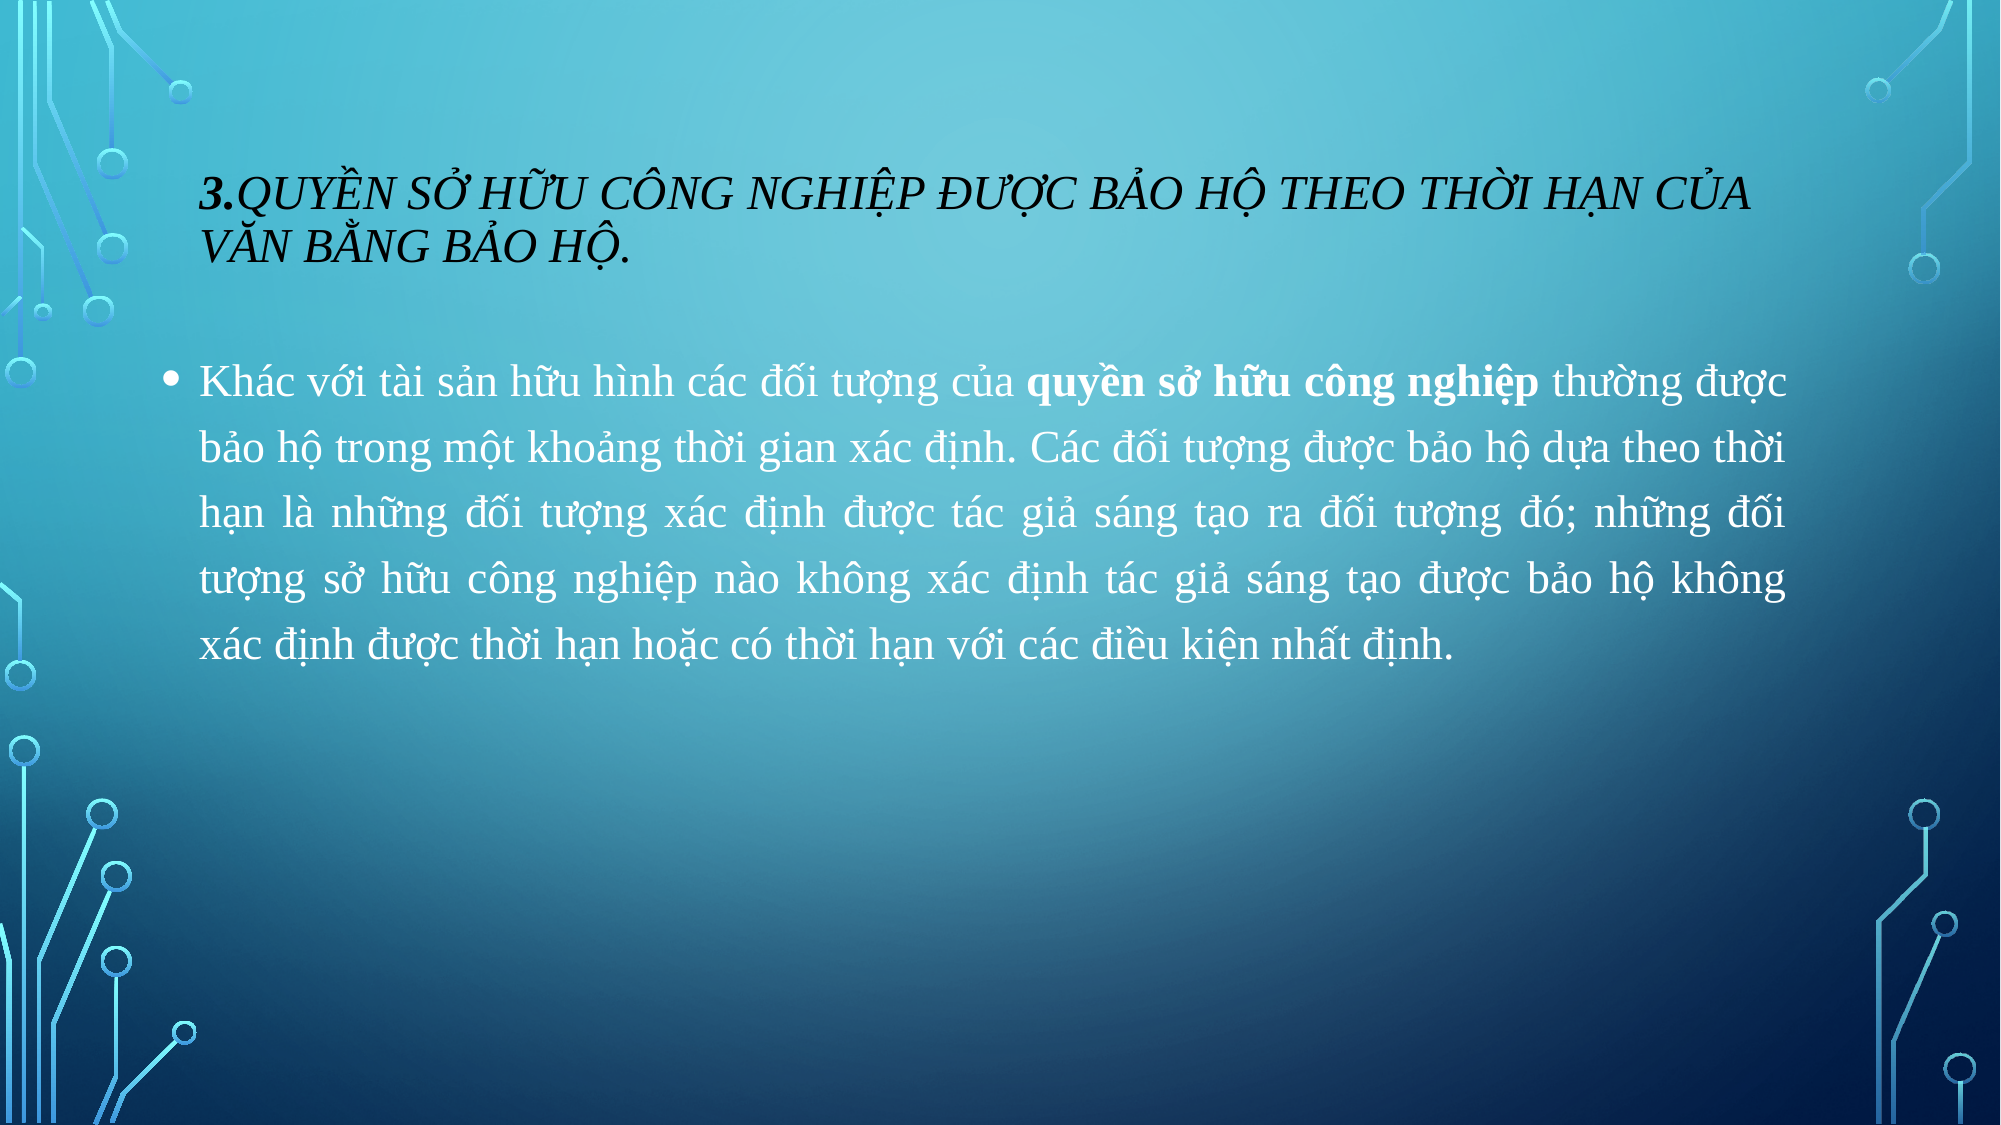

# 3.Quyền sở hữu công nghiệp được bảo hộ theo thời hạn của văn bằng bảo hộ.
Khác với tài sản hữu hình các đối tượng của quyền sở hữu công nghiệp thường được bảo hộ trong một khoảng thời gian xác định. Các đối tượng được bảo hộ dựa theo thời hạn là những đối tượng xác định được tác giả sáng tạo ra đối tượng đó; những đối tượng sở hữu công nghiệp nào không xác định tác giả sáng tạo được bảo hộ không xác định được thời hạn hoặc có thời hạn với các điều kiện nhất định.